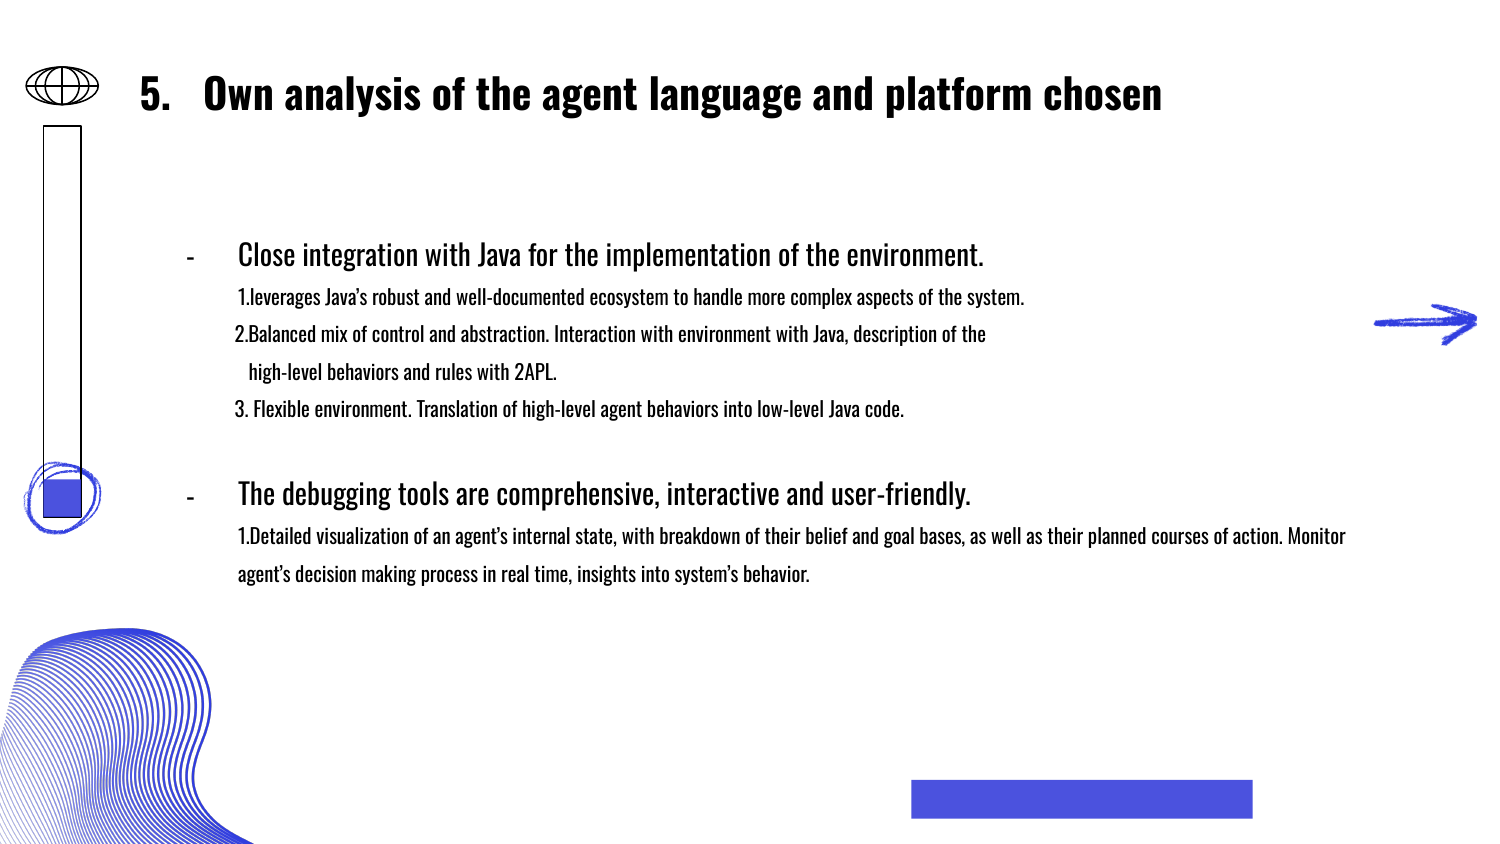

# 5.   Own analysis of the agent language and platform chosen

Close integration with Java for the implementation of the environment.
1.leverages Java’s robust and well-documented ecosystem to handle more complex aspects of the system.
               2.Balanced mix of control and abstraction. Interaction with environment with Java, description of the
                  high-level behaviors and rules with 2APL.
               3. Flexible environment. Translation of high-level agent behaviors into low-level Java code.

The debugging tools are comprehensive, interactive and user-friendly.
1.Detailed visualization of an agent’s internal state, with breakdown of their belief and goal bases, as well as their planned courses of action. Monitor agent’s decision making process in real time, insights into system’s behavior.